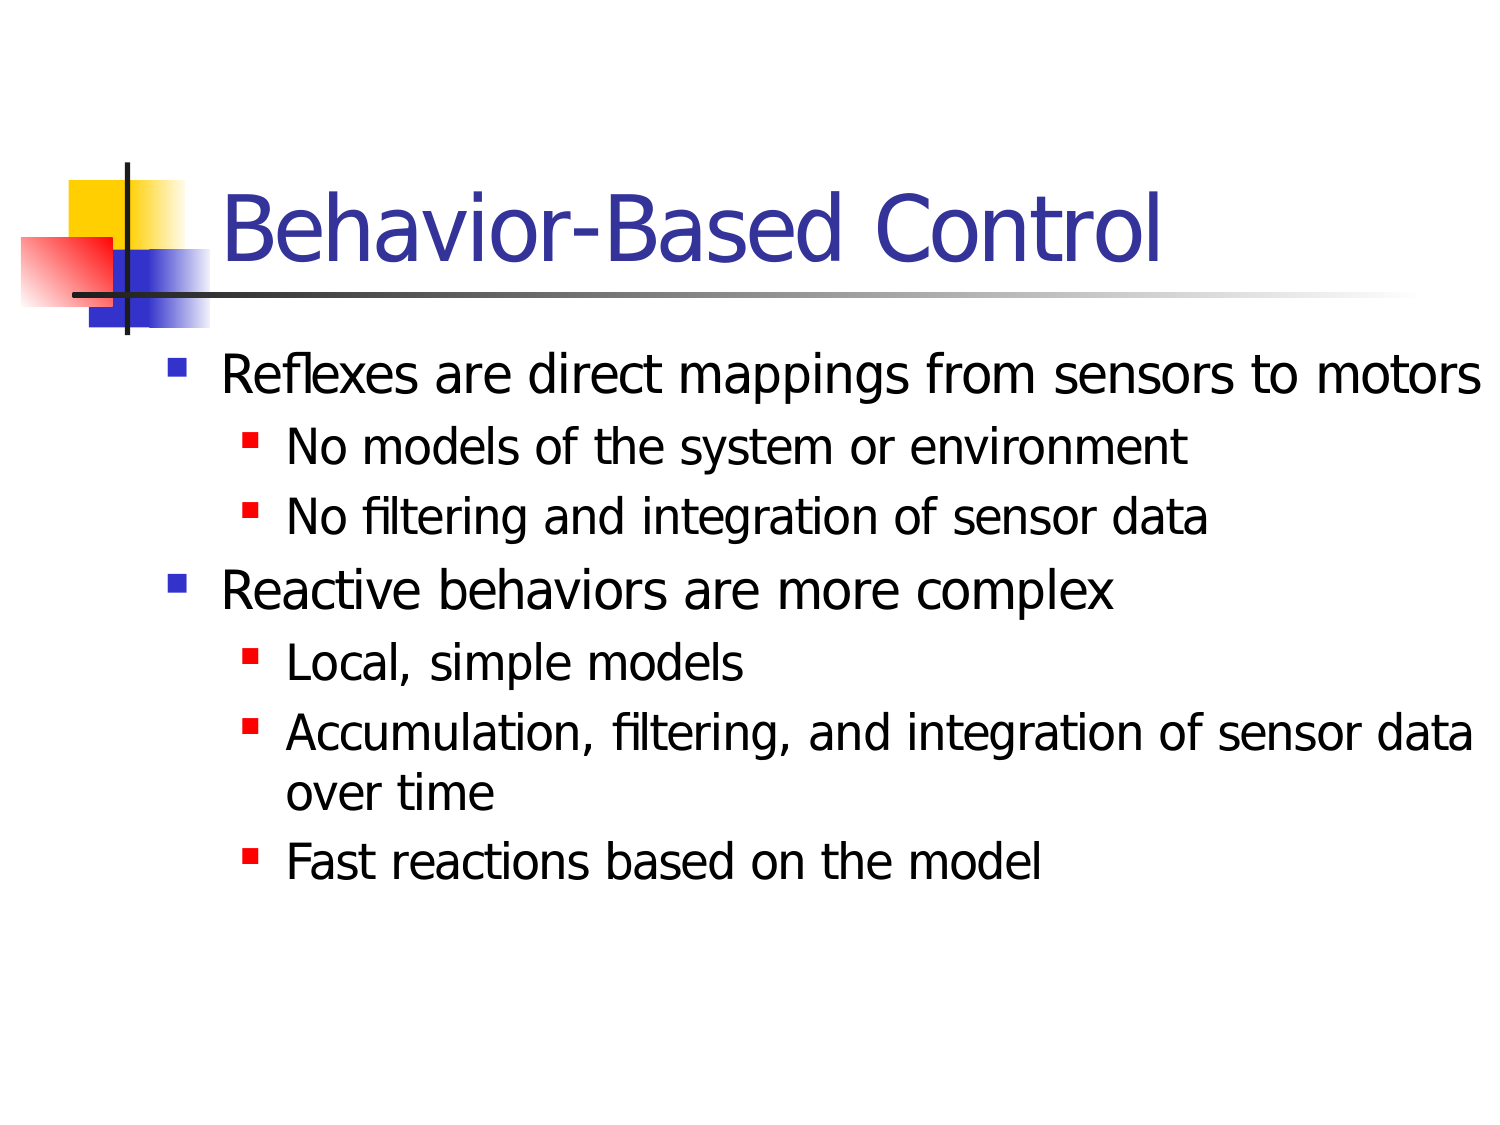

# Behavior-Based Control
Reflexes are direct mappings from sensors to motors
No models of the system or environment
No filtering and integration of sensor data
Reactive behaviors are more complex
Local, simple models
Accumulation, filtering, and integration of sensor data over time
Fast reactions based on the model